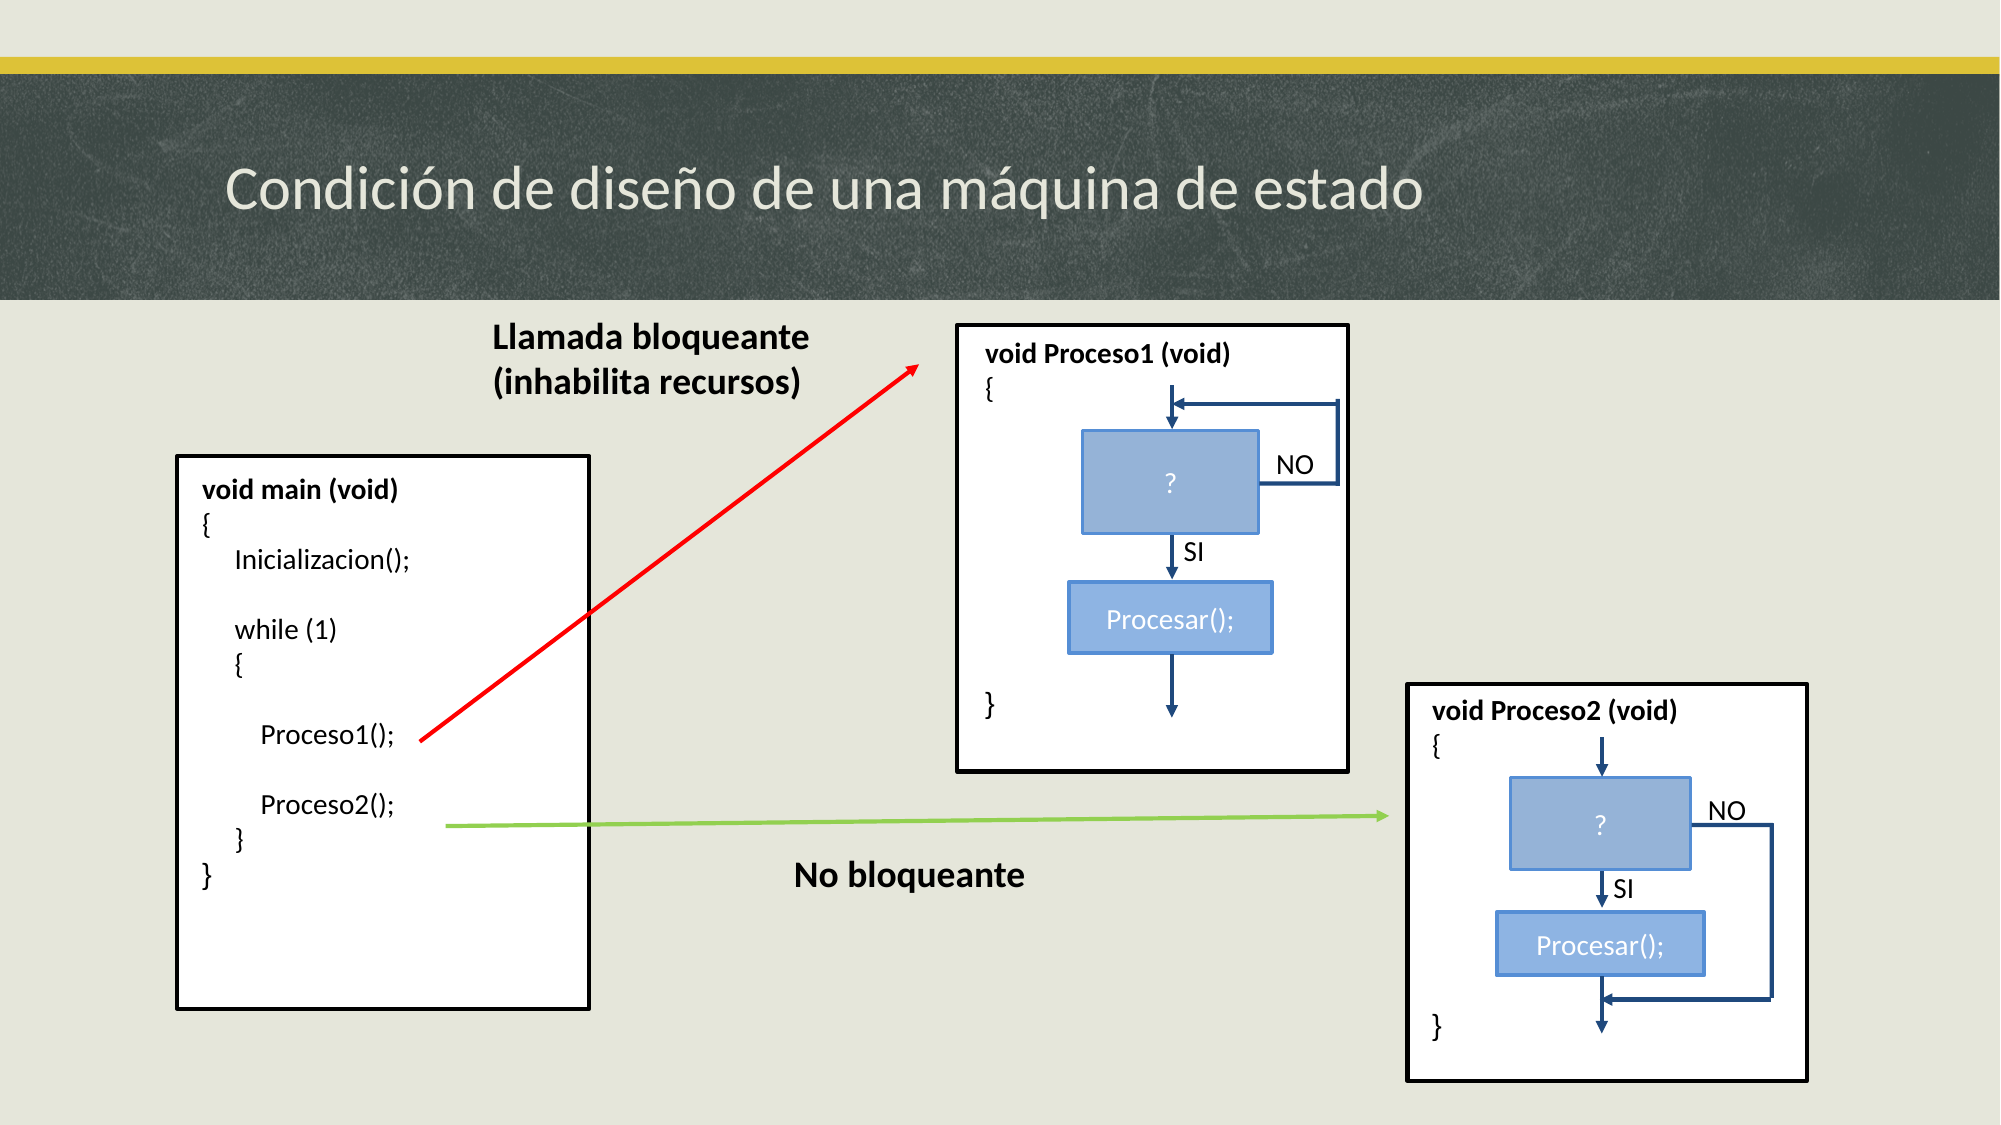

# Condición de diseño de una máquina de estado
Llamada bloqueante
(inhabilita recursos)

void Proceso1 (void)
{

}

?
NO

SI
Procesar();

void main (void)
{
     Inicializacion();

     while (1)
     {

         Proceso1();

         Proceso2();
     }
}

void Proceso2 (void)
{

}
?
NO

SI
Procesar();
No bloqueante